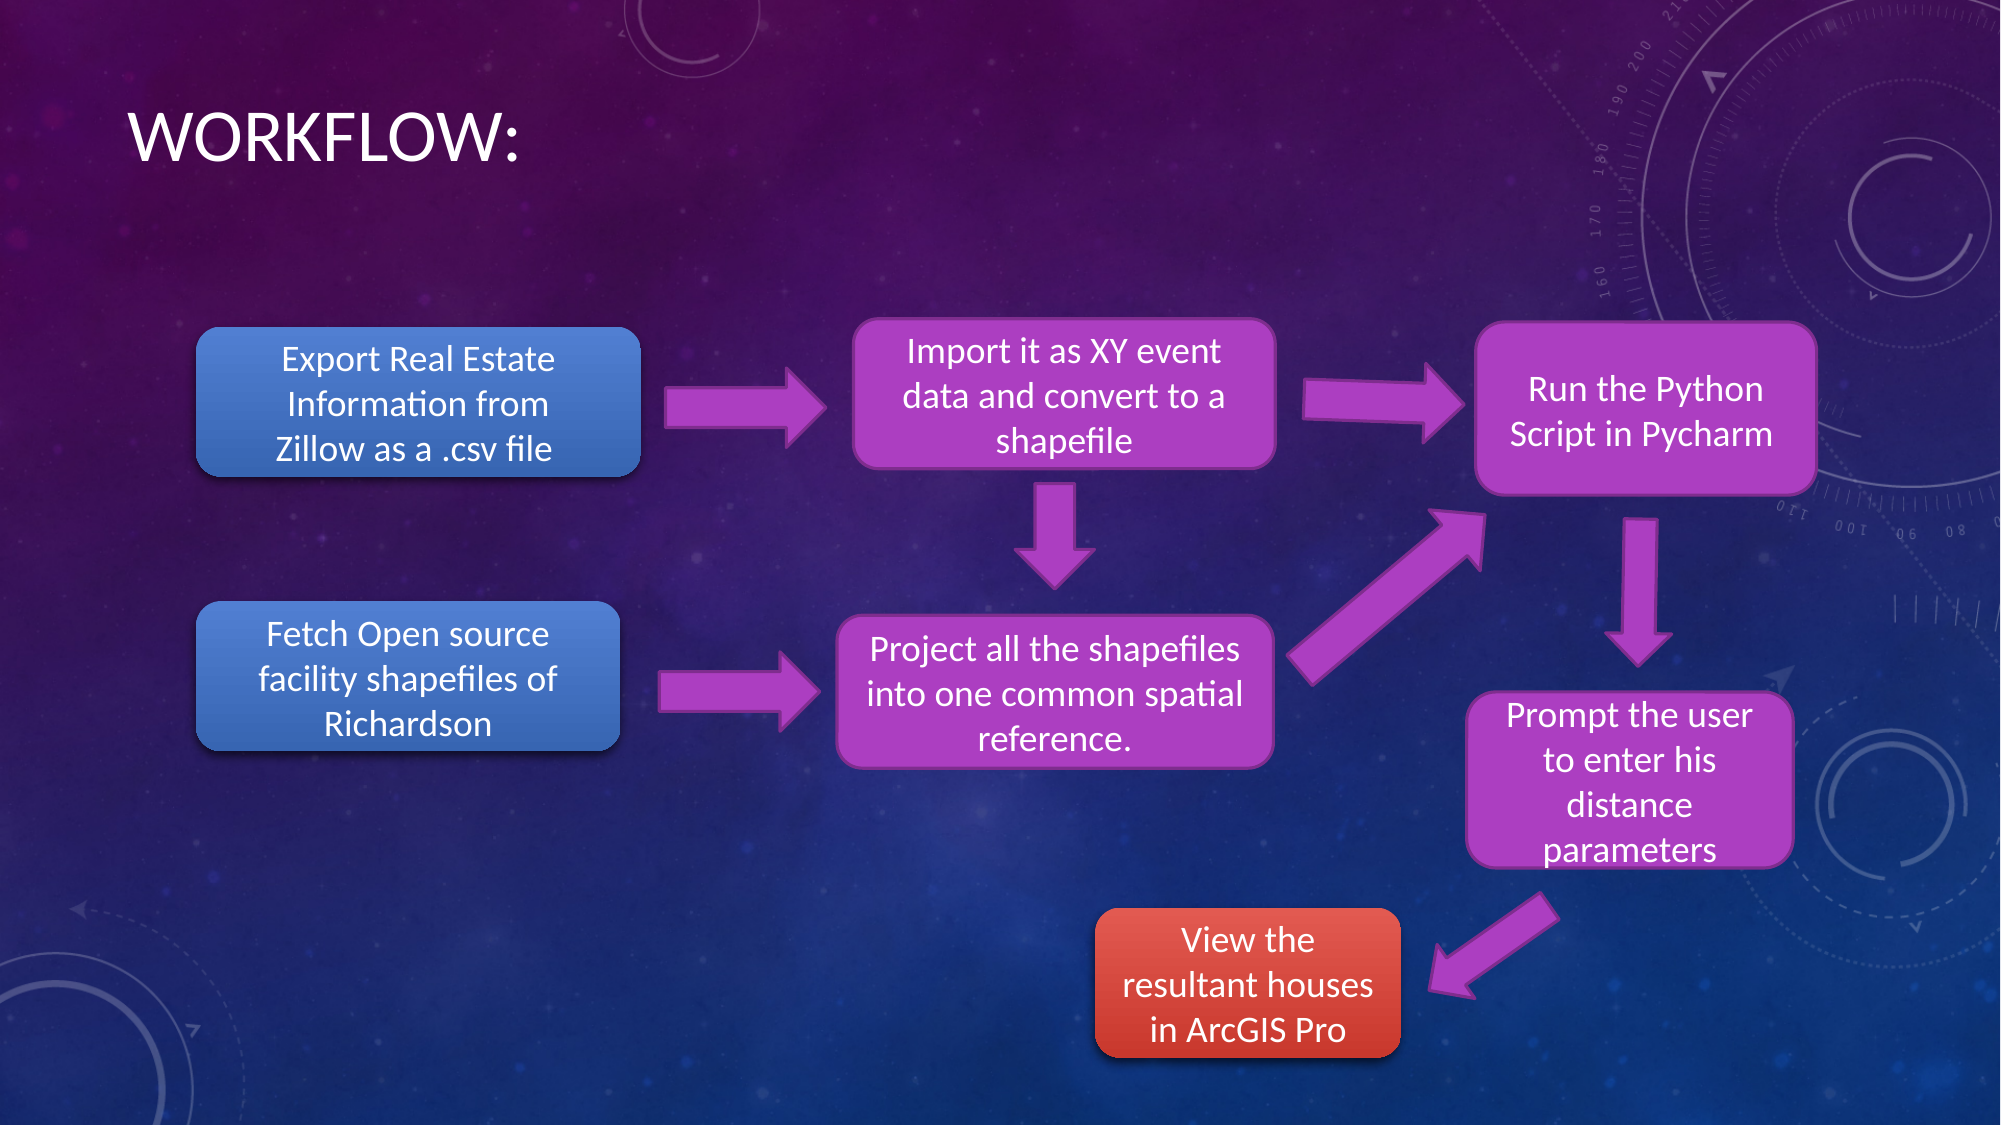

# WORKFLOW:

Import it as XY event data and convert to a shapefile
Run the Python Script in Pycharm
Export Real Estate Information from Zillow as a .csv file

Fetch Open source facility shapefiles of Richardson
Project all the shapefiles into one common spatial reference.

Prompt the user to enter his distance parameters
View the resultant houses in ArcGIS Pro